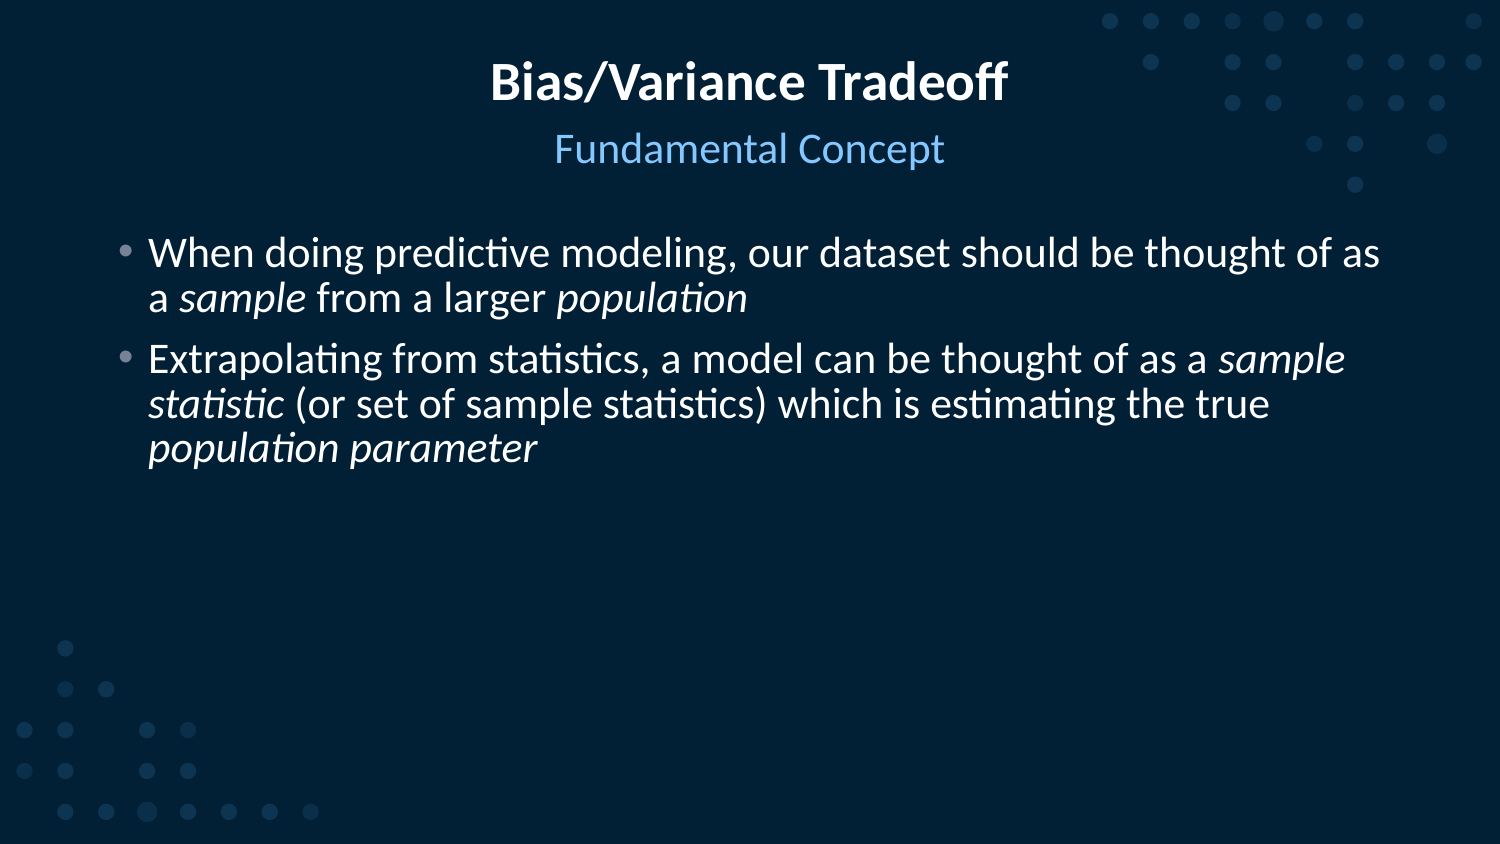

# Bias/Variance Tradeoff
Fundamental Concept
When doing predictive modeling, our dataset should be thought of as a sample from a larger population
Extrapolating from statistics, a model can be thought of as a sample statistic (or set of sample statistics) which is estimating the true population parameter